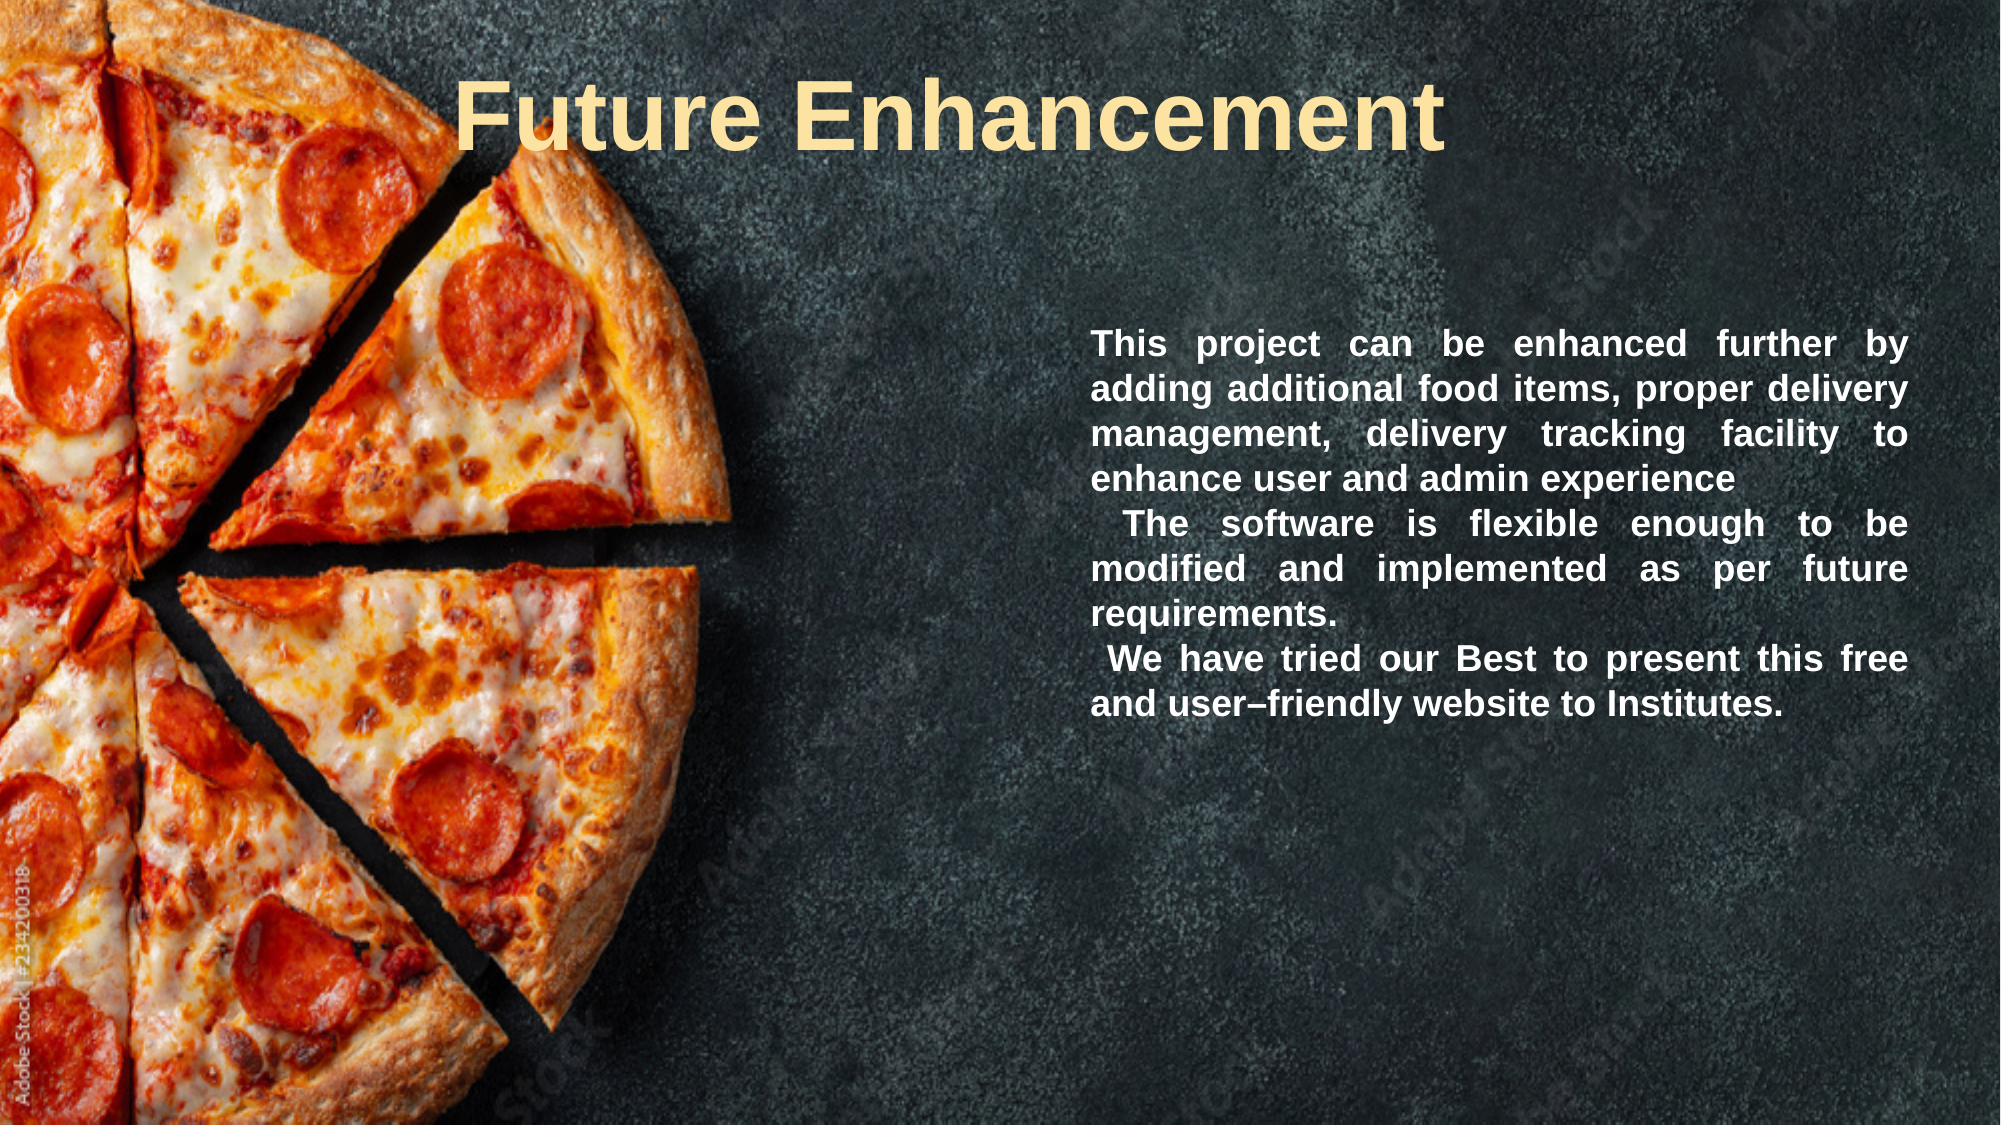

Future Enhancement
This project can be enhanced further by adding additional food items, proper delivery management, delivery tracking facility to enhance user and admin experience
 The software is flexible enough to be modified and implemented as per future requirements.
 We have tried our Best to present this free and user–friendly website to Institutes.